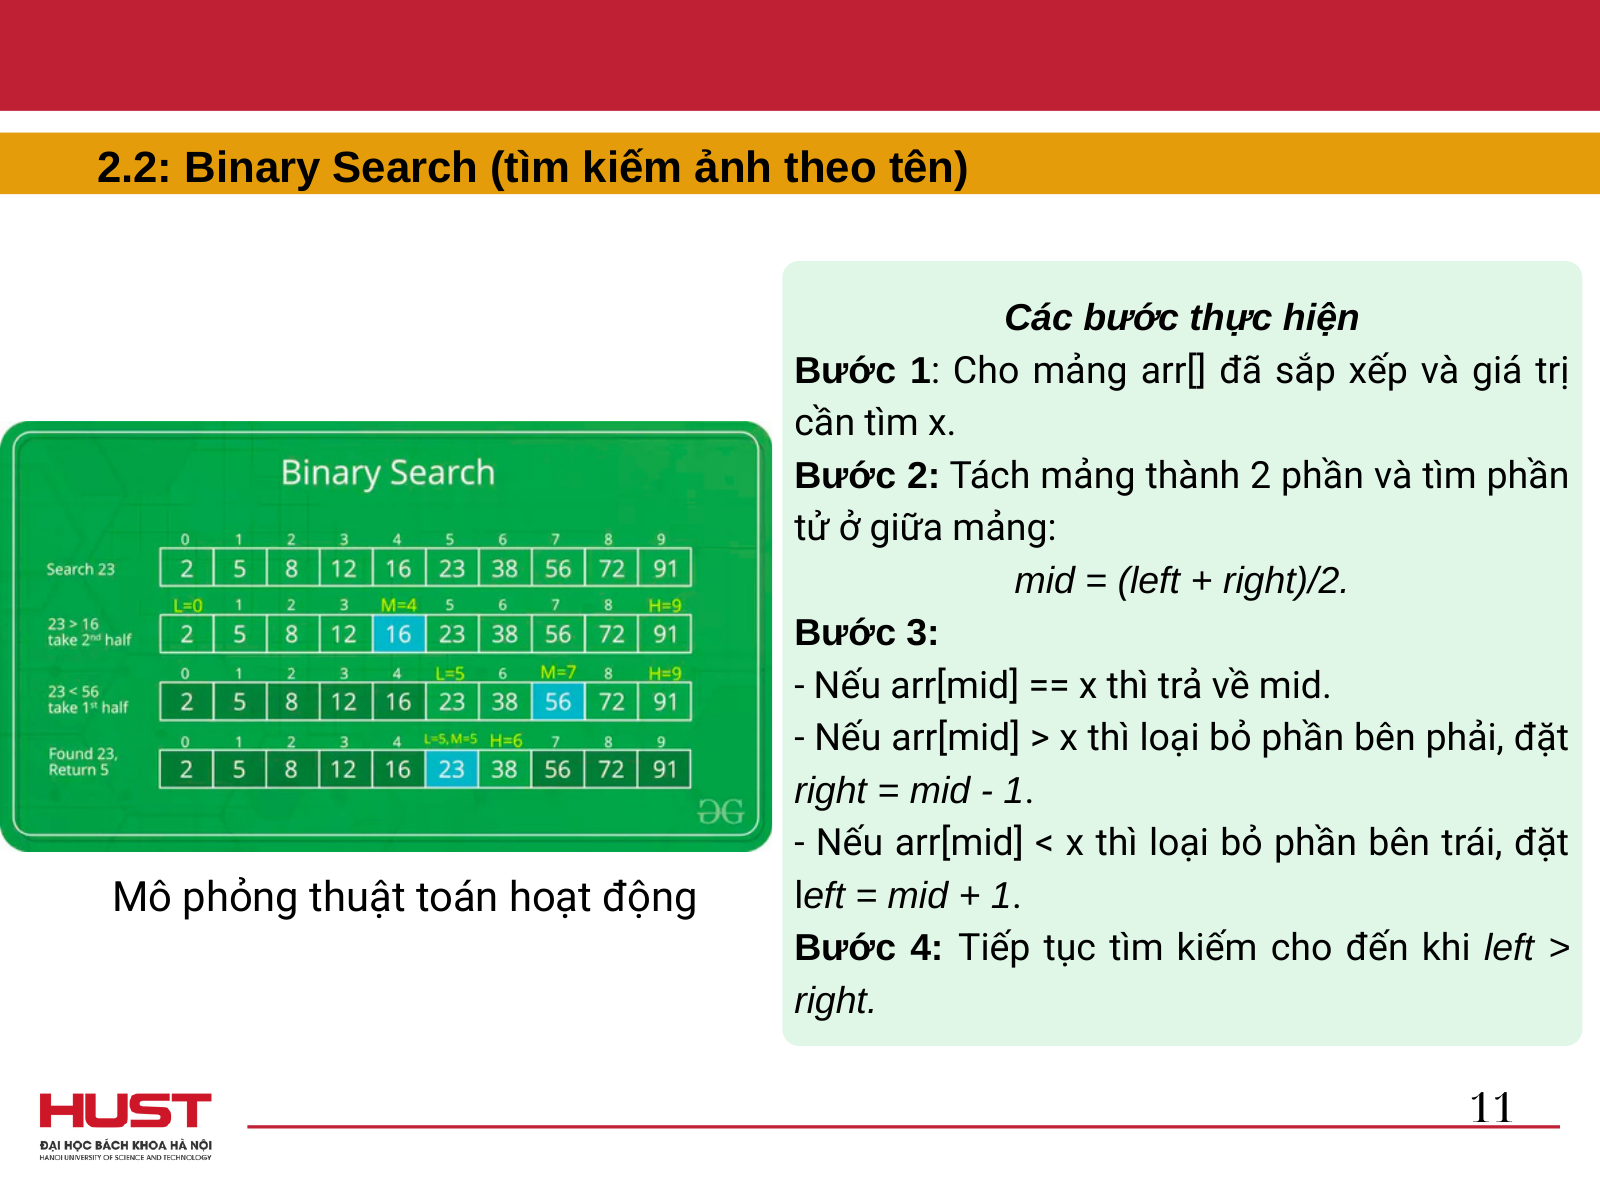

2.2: Binary Search (tìm kiếm ảnh theo tên)

Các bước thực hiện
Bước 1: Cho mảng arr[] đã sắp xếp và giá trị cần tìm x.
Bước 2: Tách mảng thành 2 phần và tìm phần tử ở giữa mảng:
mid = (left + right)/2.
Bước 3:
- Nếu arr[mid] == x thì trả về mid.
- Nếu arr[mid] > x thì loại bỏ phần bên phải, đặt right = mid - 1.
- Nếu arr[mid] < x thì loại bỏ phần bên trái, đặt left = mid + 1.
Bước 4: Tiếp tục tìm kiếm cho đến khi left > right.

Mô phỏng thuật toán hoạt động
11